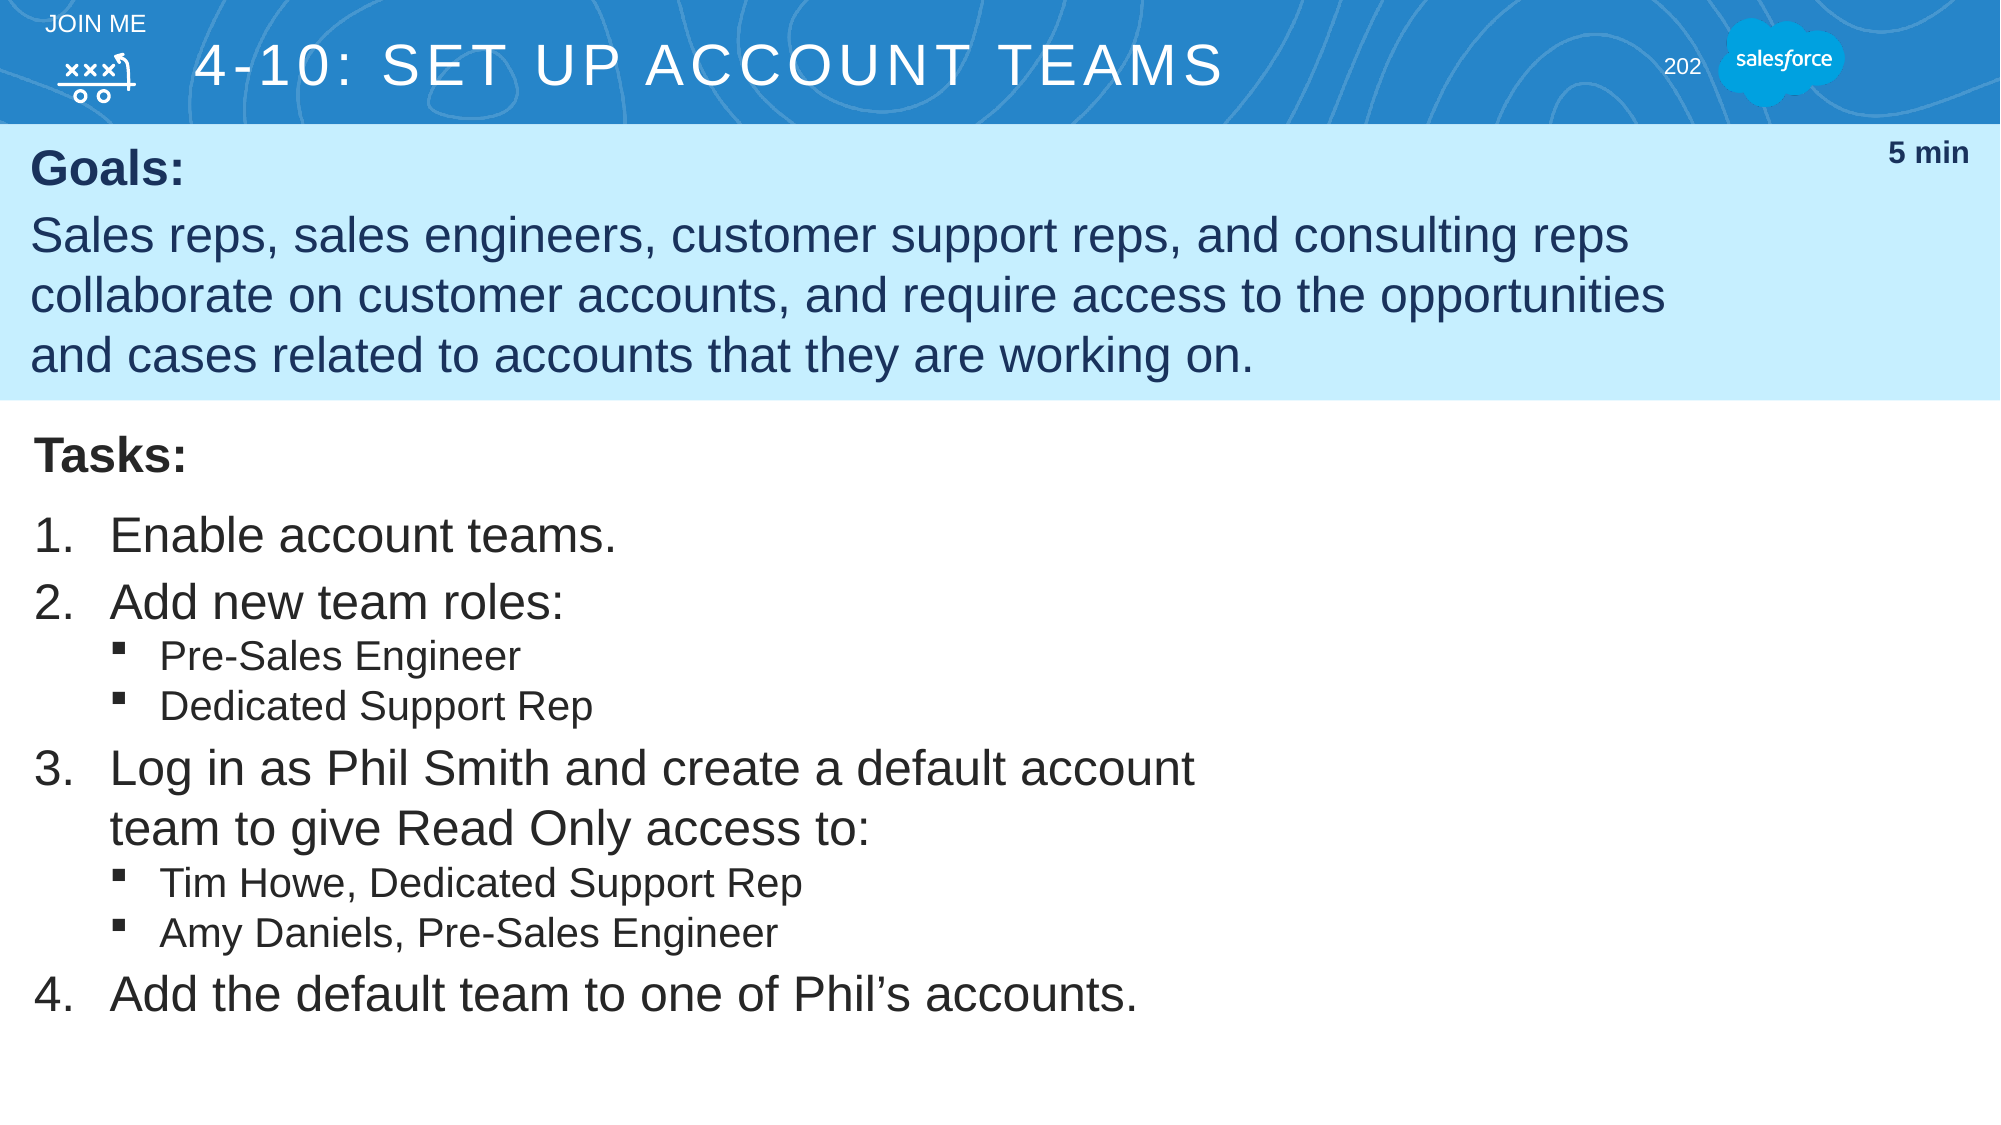

JOIN ME
# 4-10: Set Up Account Teams
202
Goals:
Sales reps, sales engineers, customer support reps, and consulting reps
collaborate on customer accounts, and require access to the opportunities
and cases related to accounts that they are working on.
5 min
Tasks:
Enable account teams.
Add new team roles:
Pre-Sales Engineer
Dedicated Support Rep
Log in as Phil Smith and create a default account team to give Read Only access to:
Tim Howe, Dedicated Support Rep
Amy Daniels, Pre-Sales Engineer
Add the default team to one of Phil’s accounts.